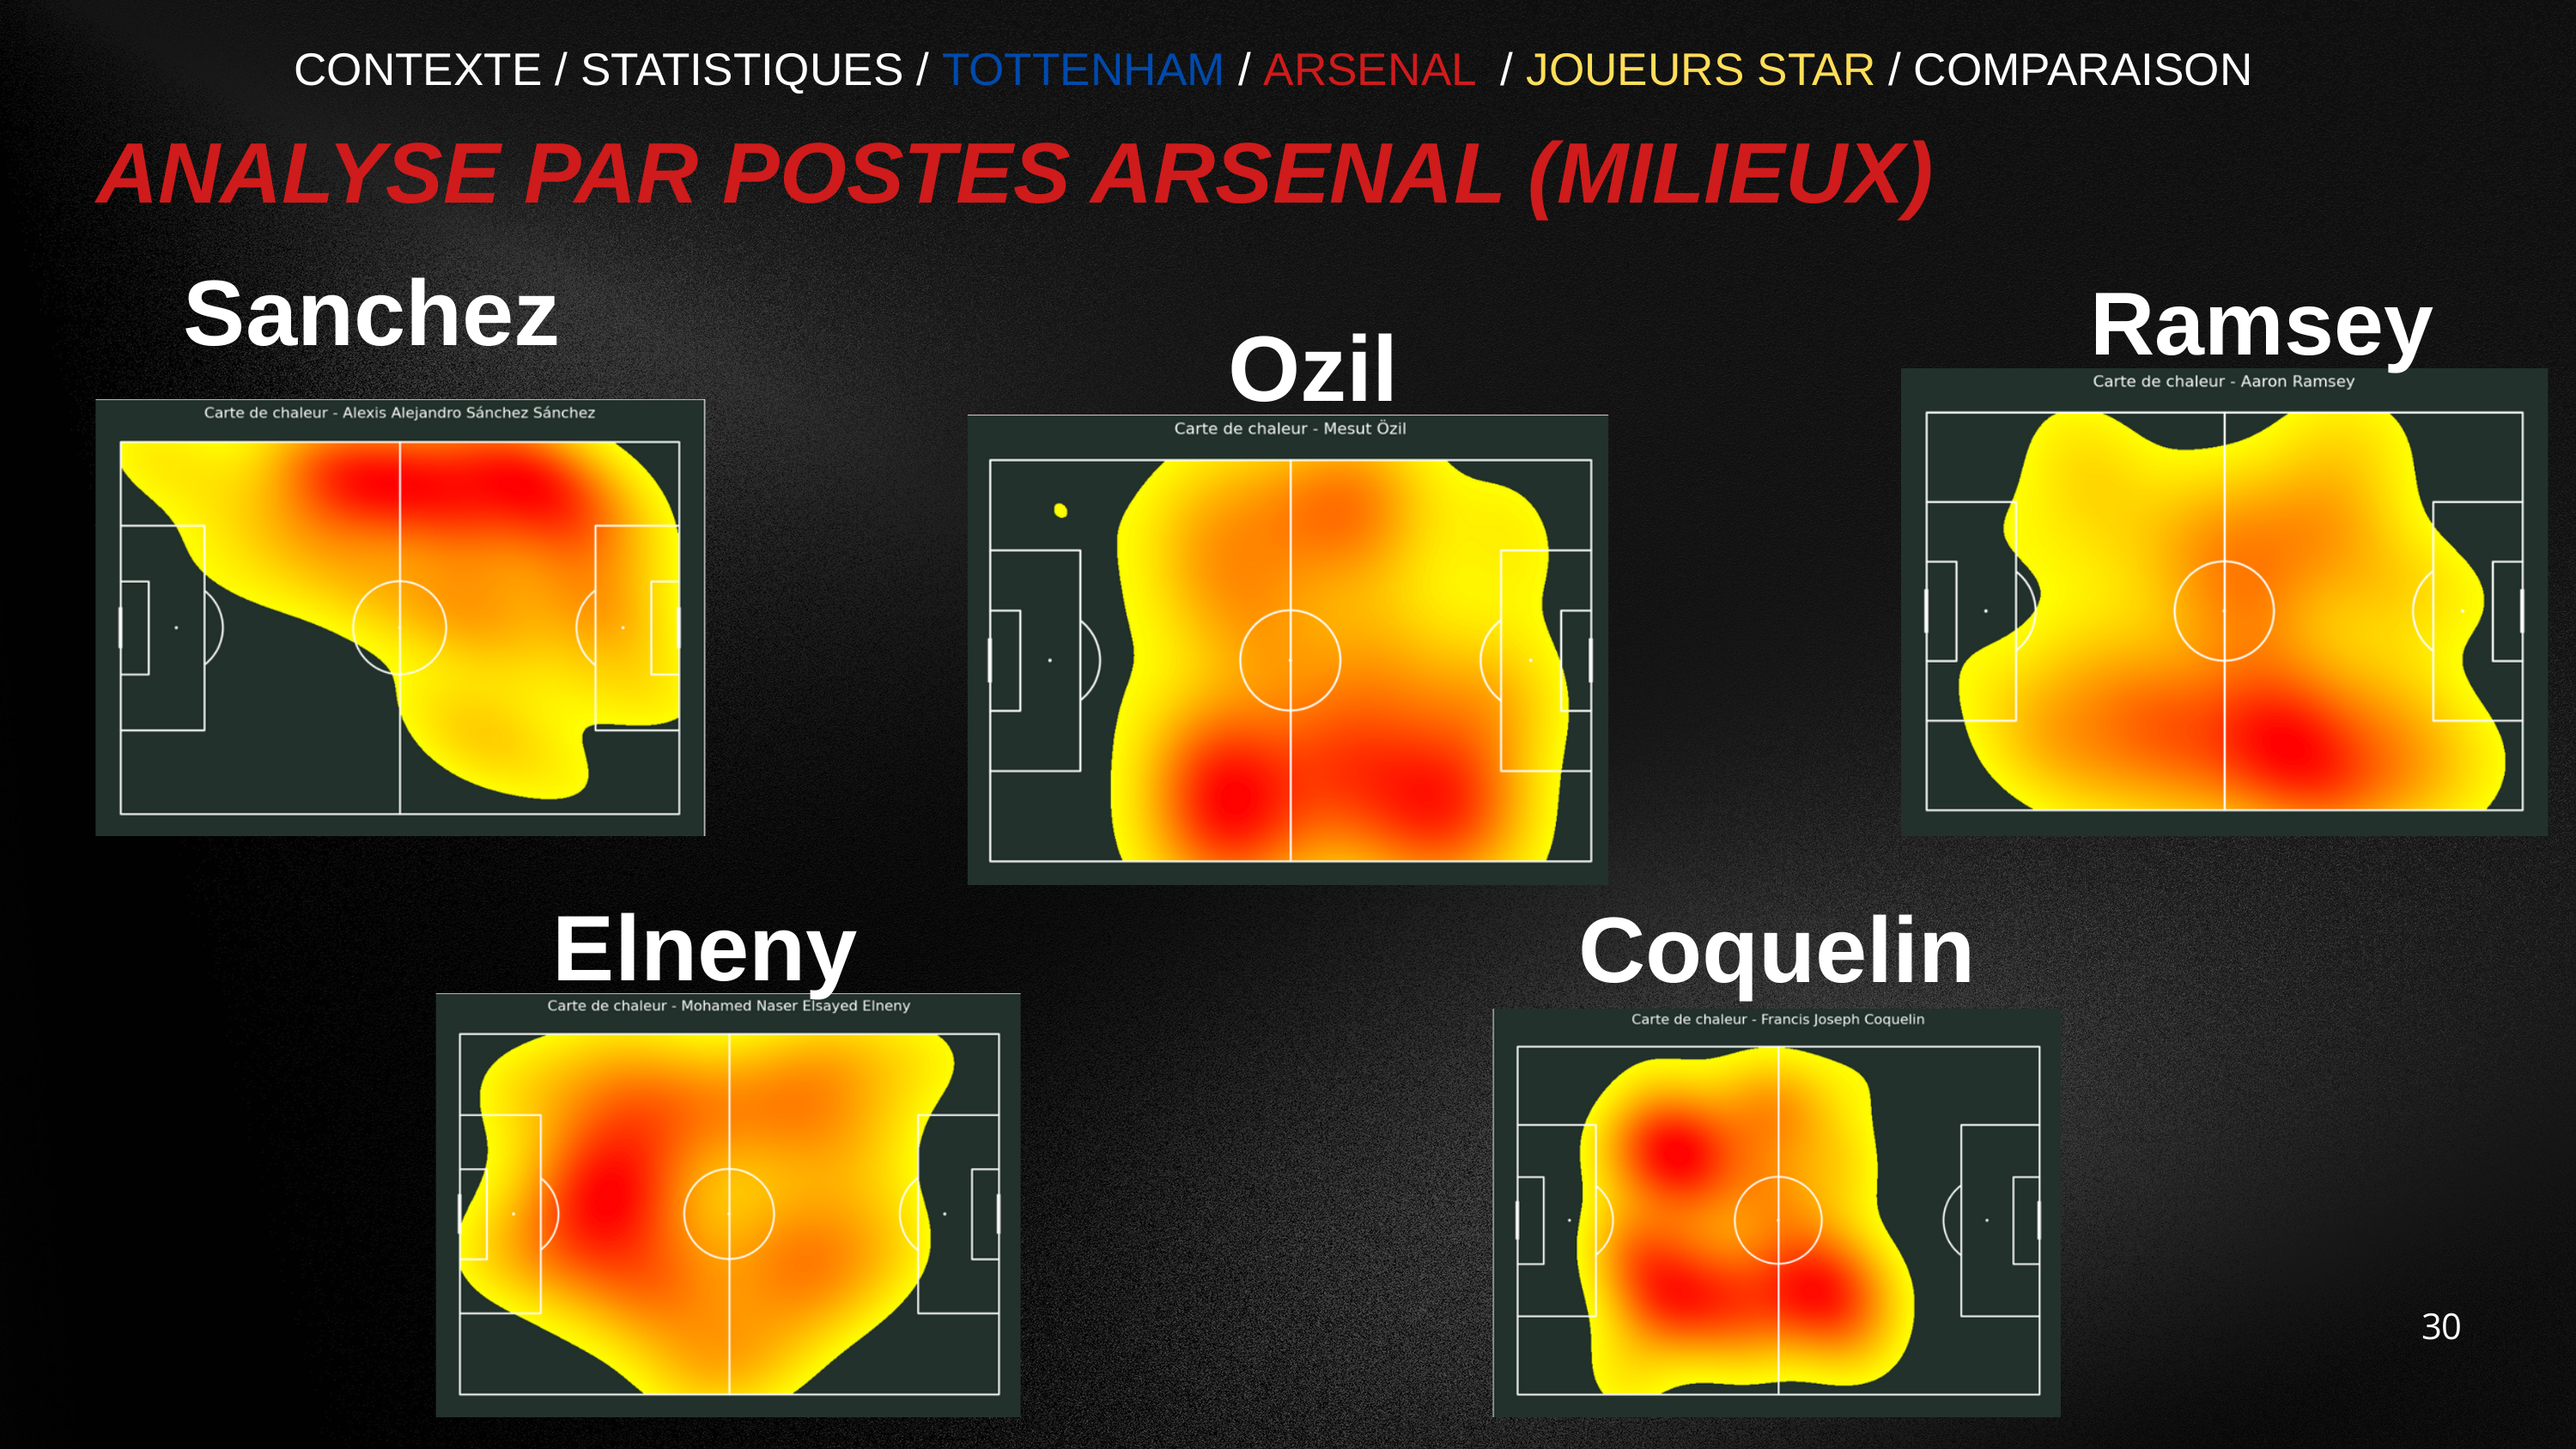

CONTEXTE / STATISTIQUES / TOTTENHAM / ARSENAL  / JOUEURS STAR / COMPARAISON
ANALYSE PAR POSTES ARSENAL (MILIEUX)
Sanchez
Ramsey
Ozil

Elneny
Coquelin

30